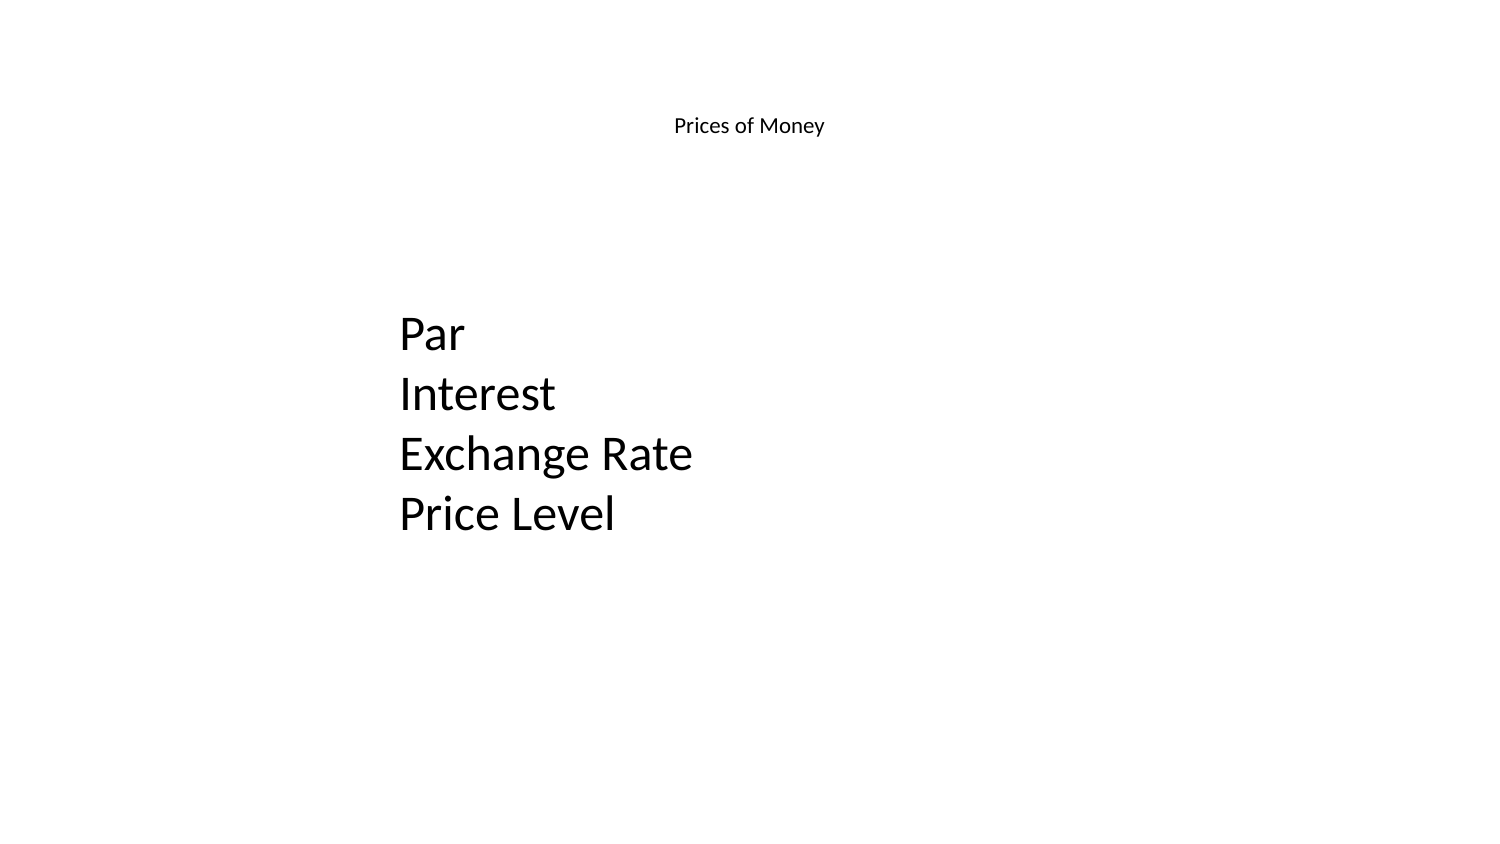

# Prices of Money
Par
Interest
Exchange Rate
Price Level